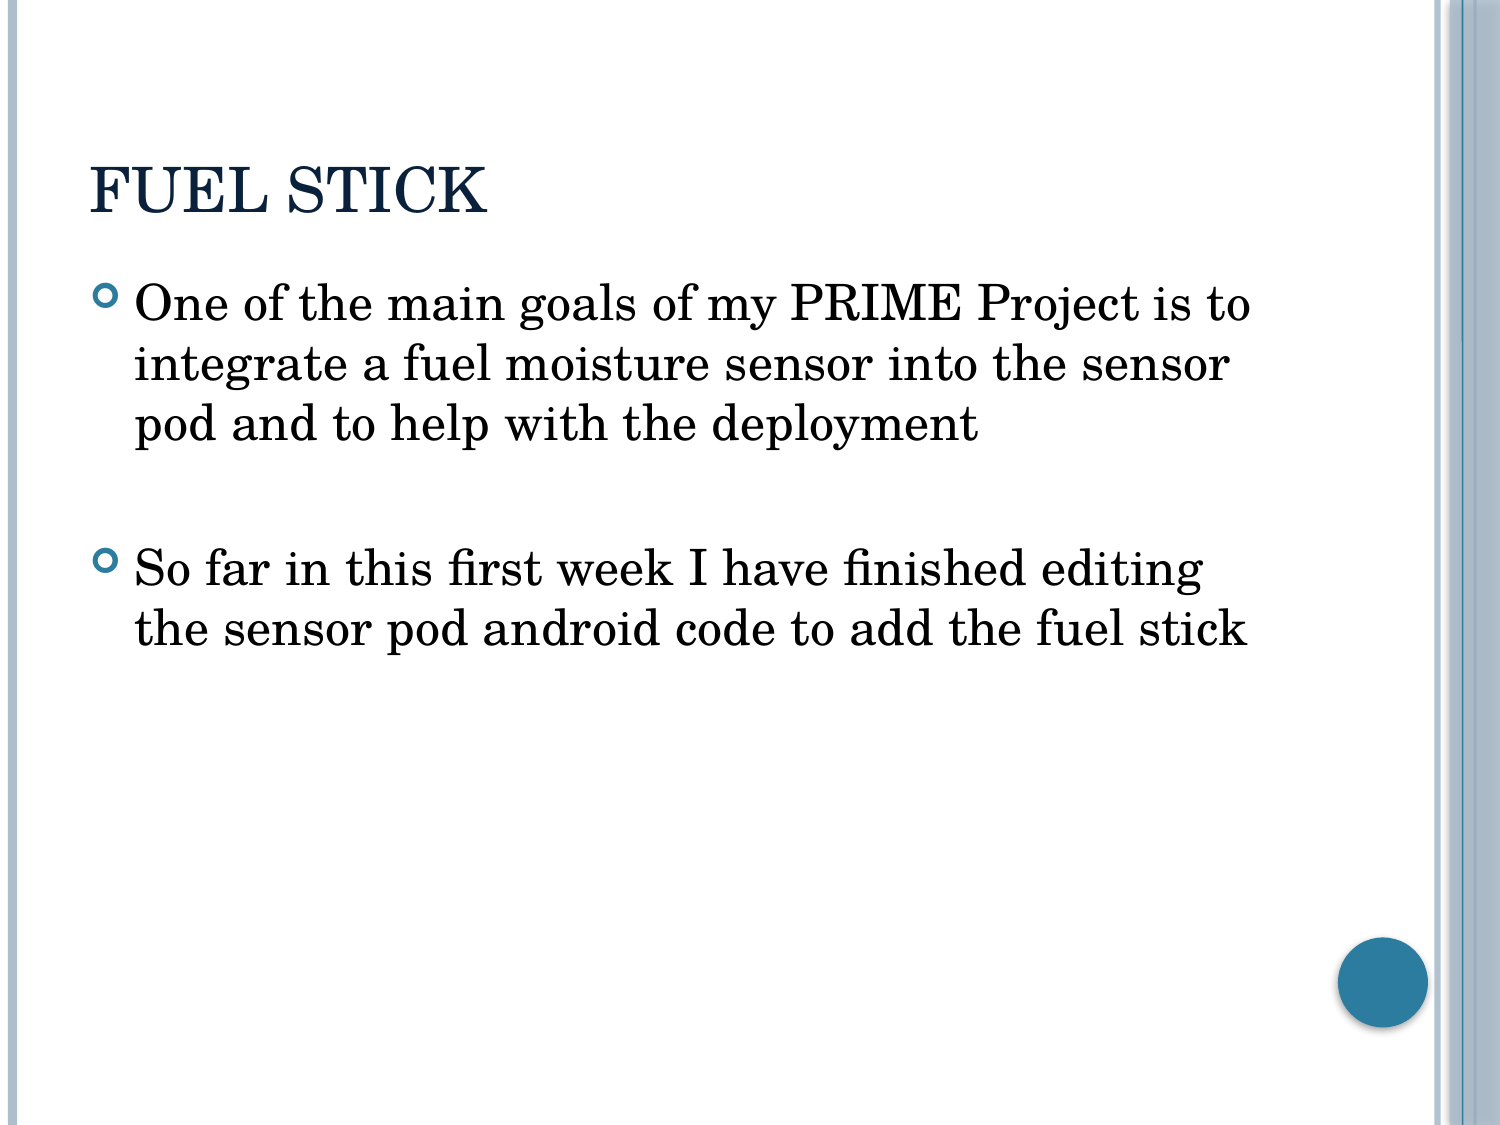

# Fuel Stick
One of the main goals of my PRIME Project is to integrate a fuel moisture sensor into the sensor pod and to help with the deployment

So far in this first week I have finished editing the sensor pod android code to add the fuel stick